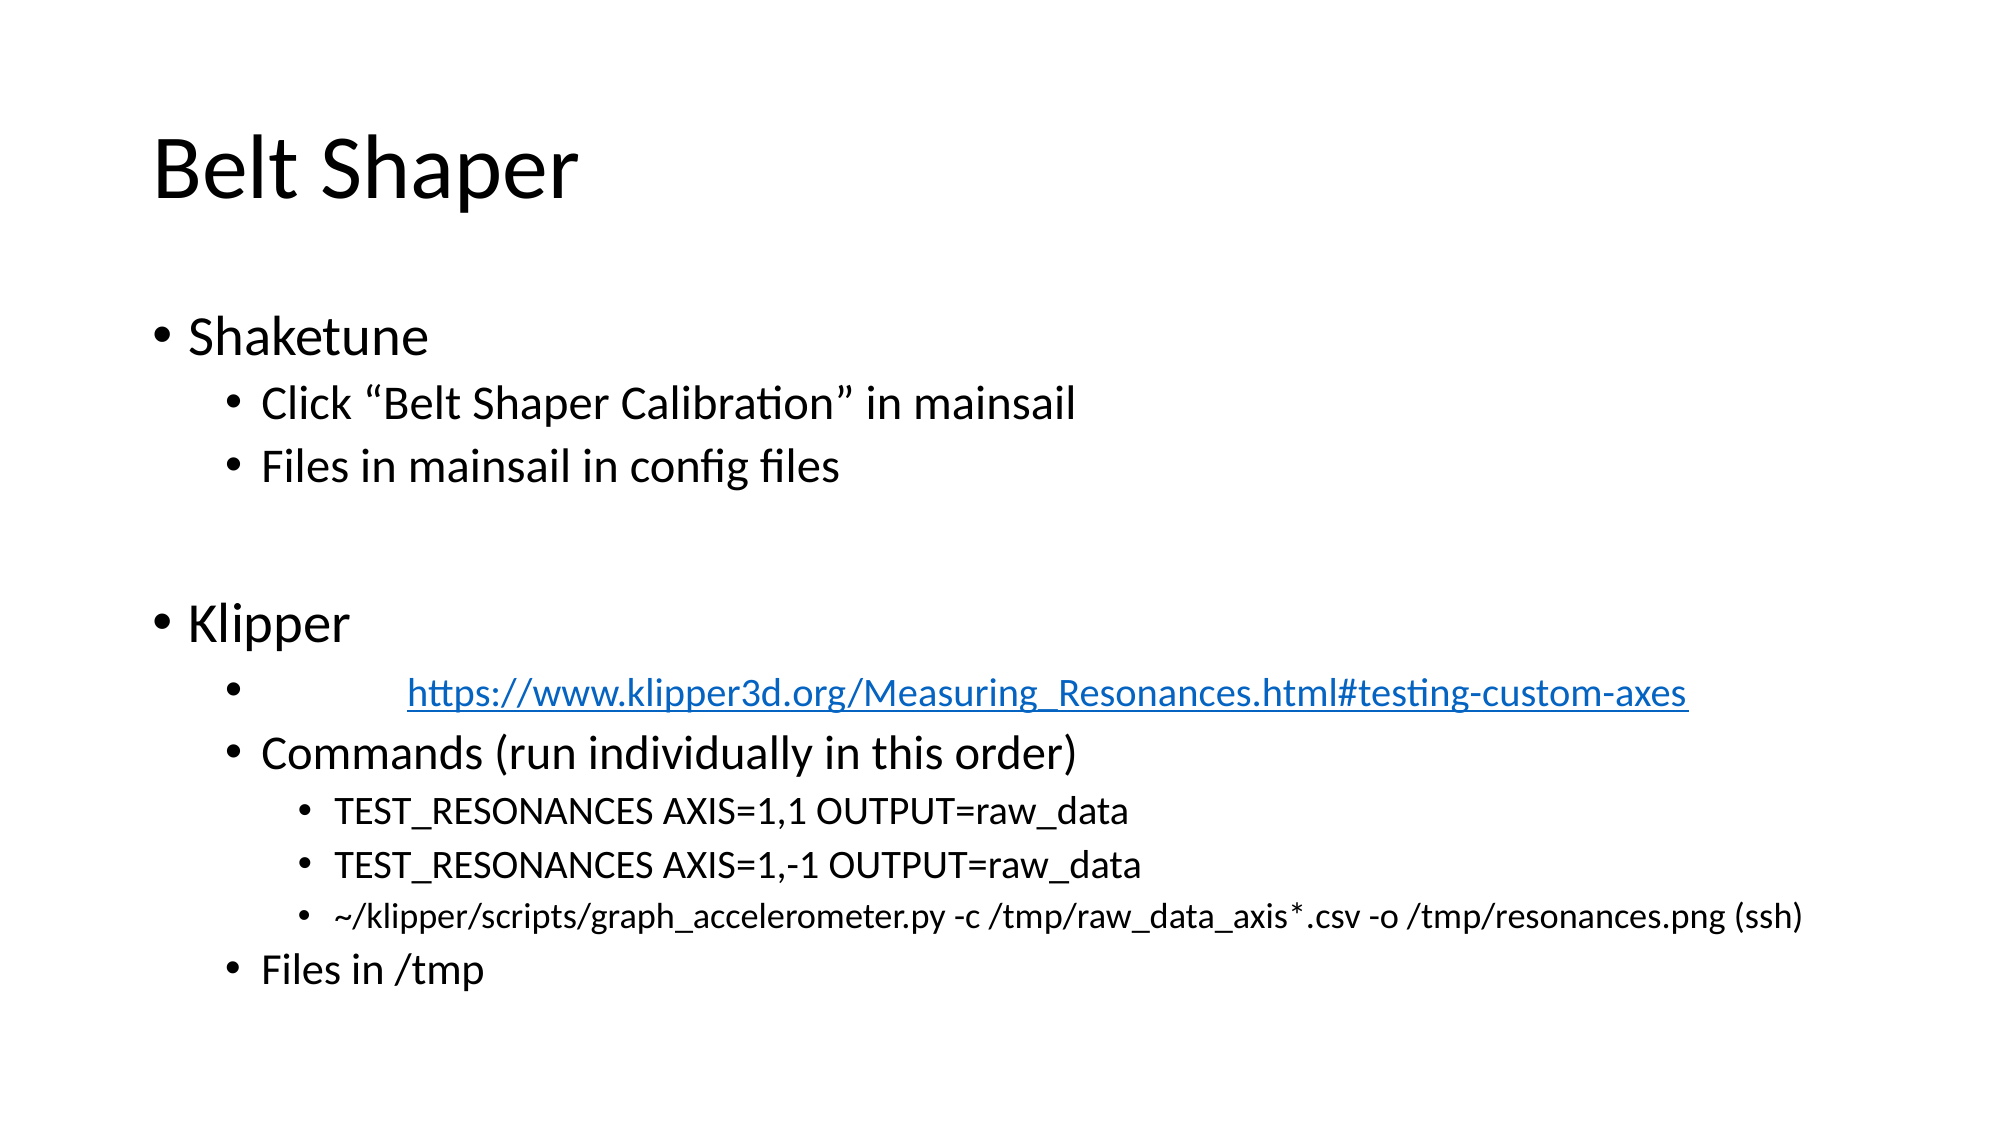

# Belt Shaper
Shaketune
Click “Belt Shaper Calibration” in mainsail
Files in mainsail in config files

Klipper
	https://www.klipper3d.org/Measuring_Resonances.html#testing-custom-axes
Commands (run individually in this order)
TEST_RESONANCES AXIS=1,1 OUTPUT=raw_data
TEST_RESONANCES AXIS=1,-1 OUTPUT=raw_data
~/klipper/scripts/graph_accelerometer.py -c /tmp/raw_data_axis*.csv -o /tmp/resonances.png (ssh)
Files in /tmp